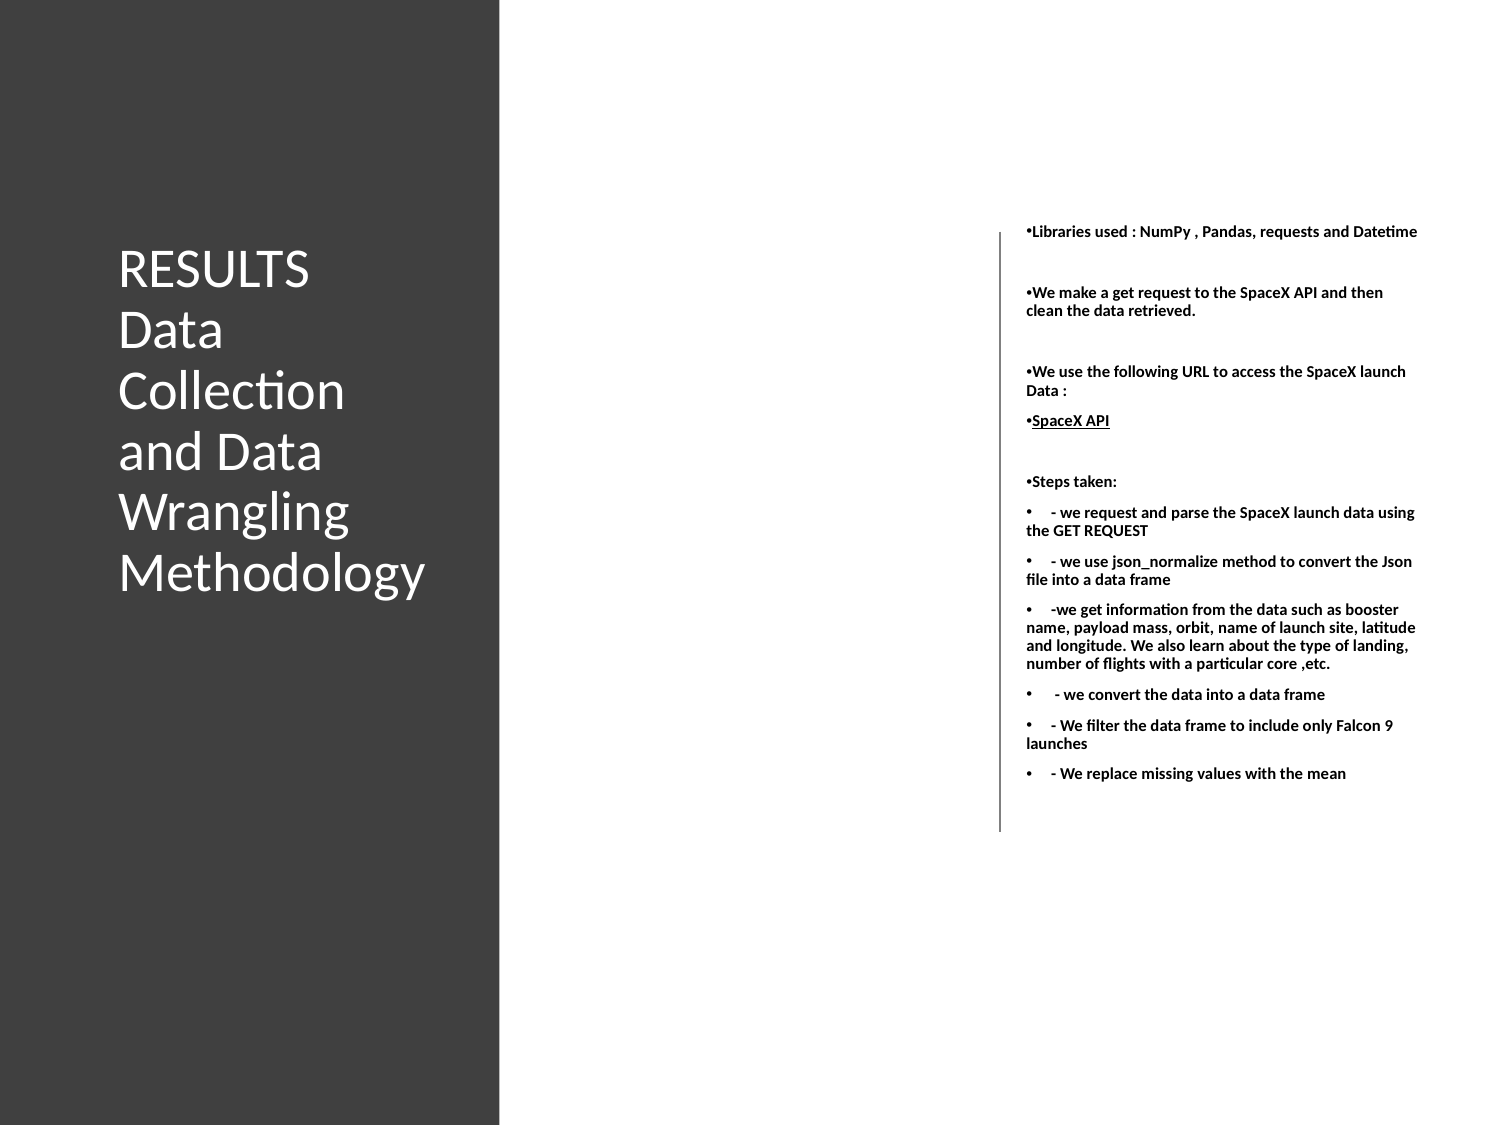

Libraries used : NumPy , Pandas, requests and Datetime

We make a get request to the SpaceX API and then clean the data retrieved.

We use the following URL to access the SpaceX launch Data :
SpaceX API

Steps taken:
     - we request and parse the SpaceX launch data using the GET REQUEST
     - we use json_normalize method to convert the Json file into a data frame
     -we get information from the data such as booster name, payload mass, orbit, name of launch site, latitude and longitude. We also learn about the type of landing, number of flights with a particular core ,etc.
      - we convert the data into a data frame
     - We filter the data frame to include only Falcon 9 launches
     - We replace missing values with the mean

# RESULTS Data Collection and Data Wrangling Methodology